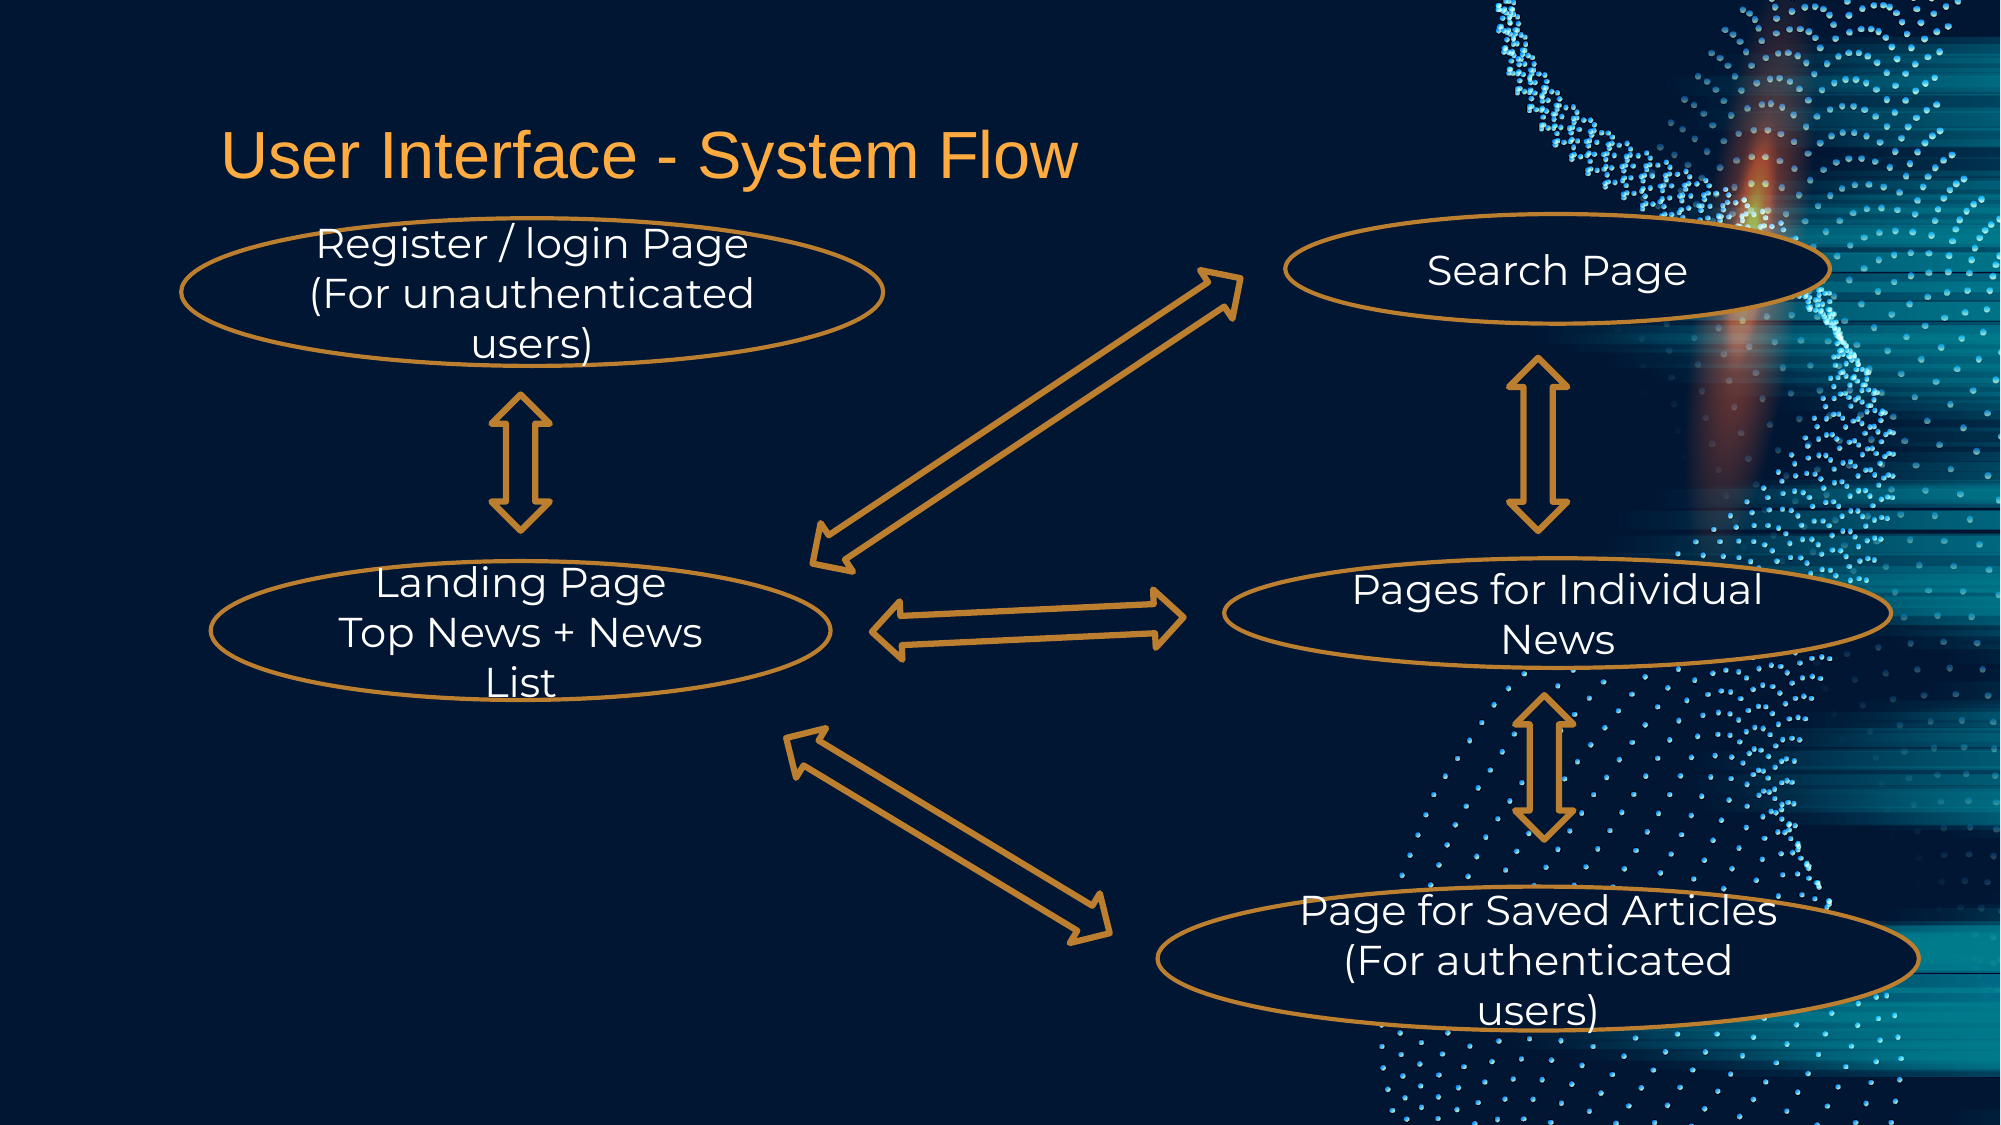

# User Interface - System Flow

Search Page
Register / login Page
(For unauthenticated users)

Pages for Individual News
Landing Page
Top News + News List

Page for Saved Articles
(For authenticated users)